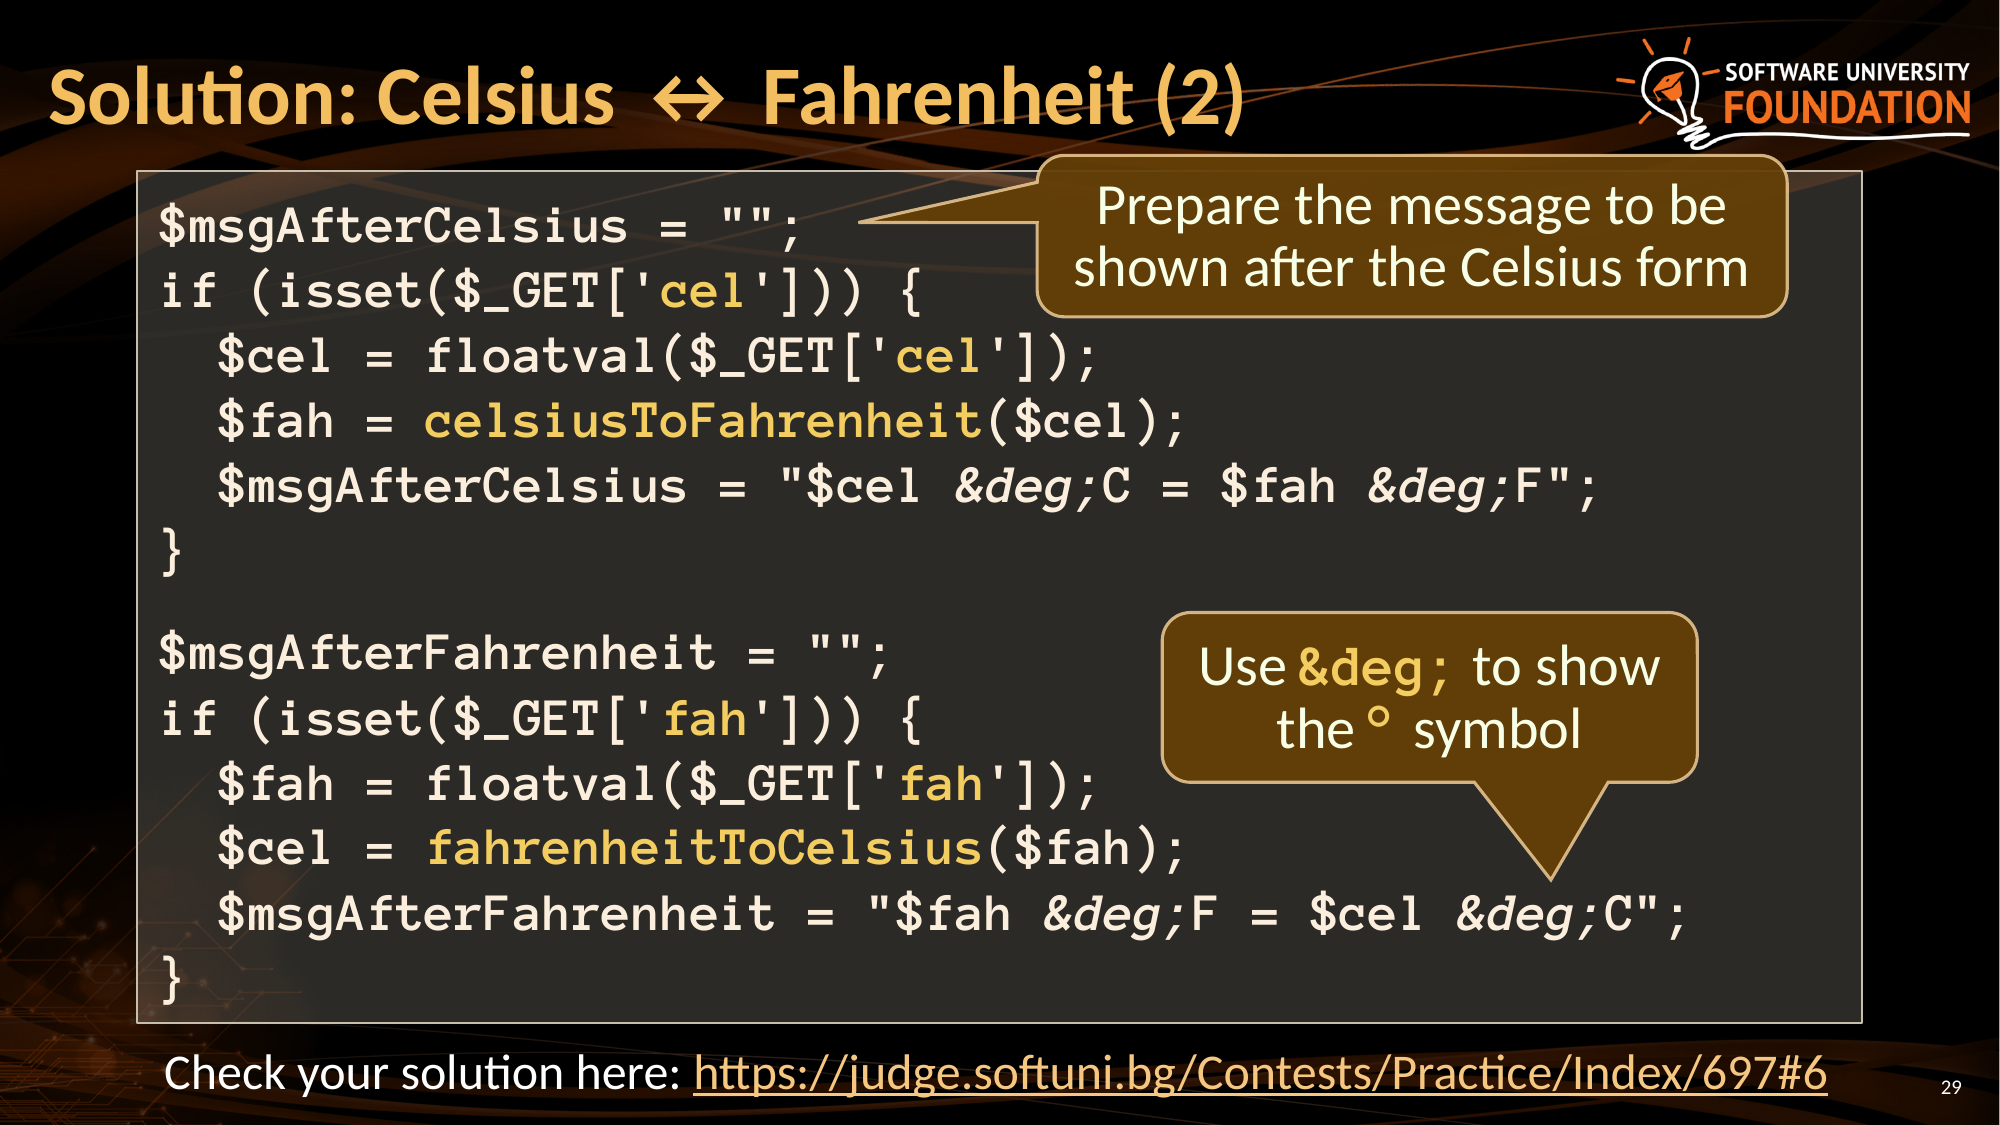

# Solution: Celsius ↔ Fahrenheit (2)
Prepare the message to be shown after the Celsius form
$msgAfterCelsius = "";
if (isset($_GET['cel'])) {
  $cel = floatval($_GET['cel']);
  $fah = celsiusToFahrenheit($cel);
  $msgAfterCelsius = "$cel &deg;C = $fah &deg;F";
}
$msgAfterFahrenheit = "";
if (isset($_GET['fah'])) {
  $fah = floatval($_GET['fah']);
  $cel = fahrenheitToCelsius($fah);
  $msgAfterFahrenheit = "$fah &deg;F = $cel &deg;C";
}
Use &deg; to show the ° symbol
Check your solution here: https://judge.softuni.bg/Contests/Practice/Index/697#6
29